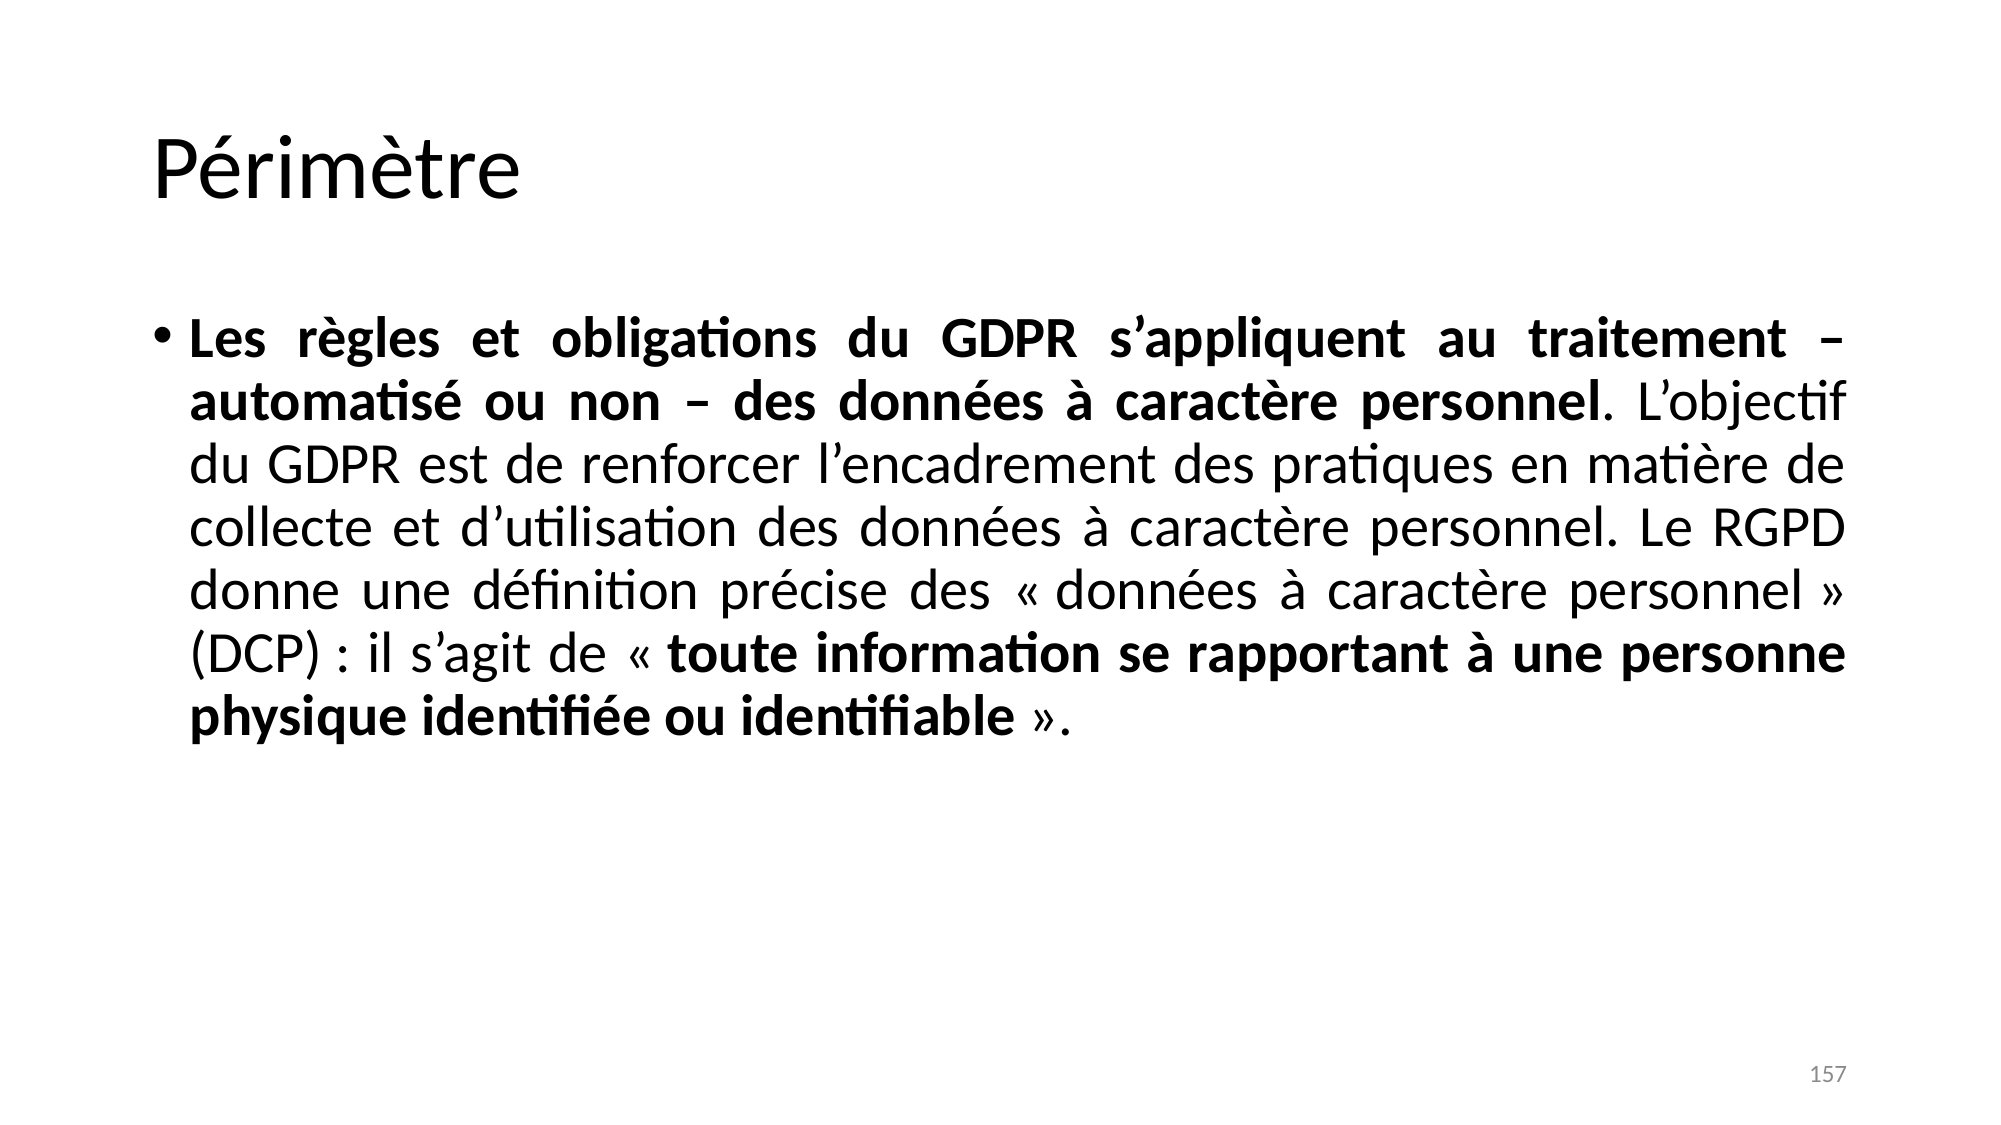

# Périmètre
Les règles et obligations du GDPR s’appliquent au traitement – automatisé ou non – des données à caractère personnel. L’objectif du GDPR est de renforcer l’encadrement des pratiques en matière de collecte et d’utilisation des données à caractère personnel. Le RGPD donne une définition précise des « données à caractère personnel » (DCP) : il s’agit de « toute information se rapportant à une personne physique identifiée ou identifiable ».

157